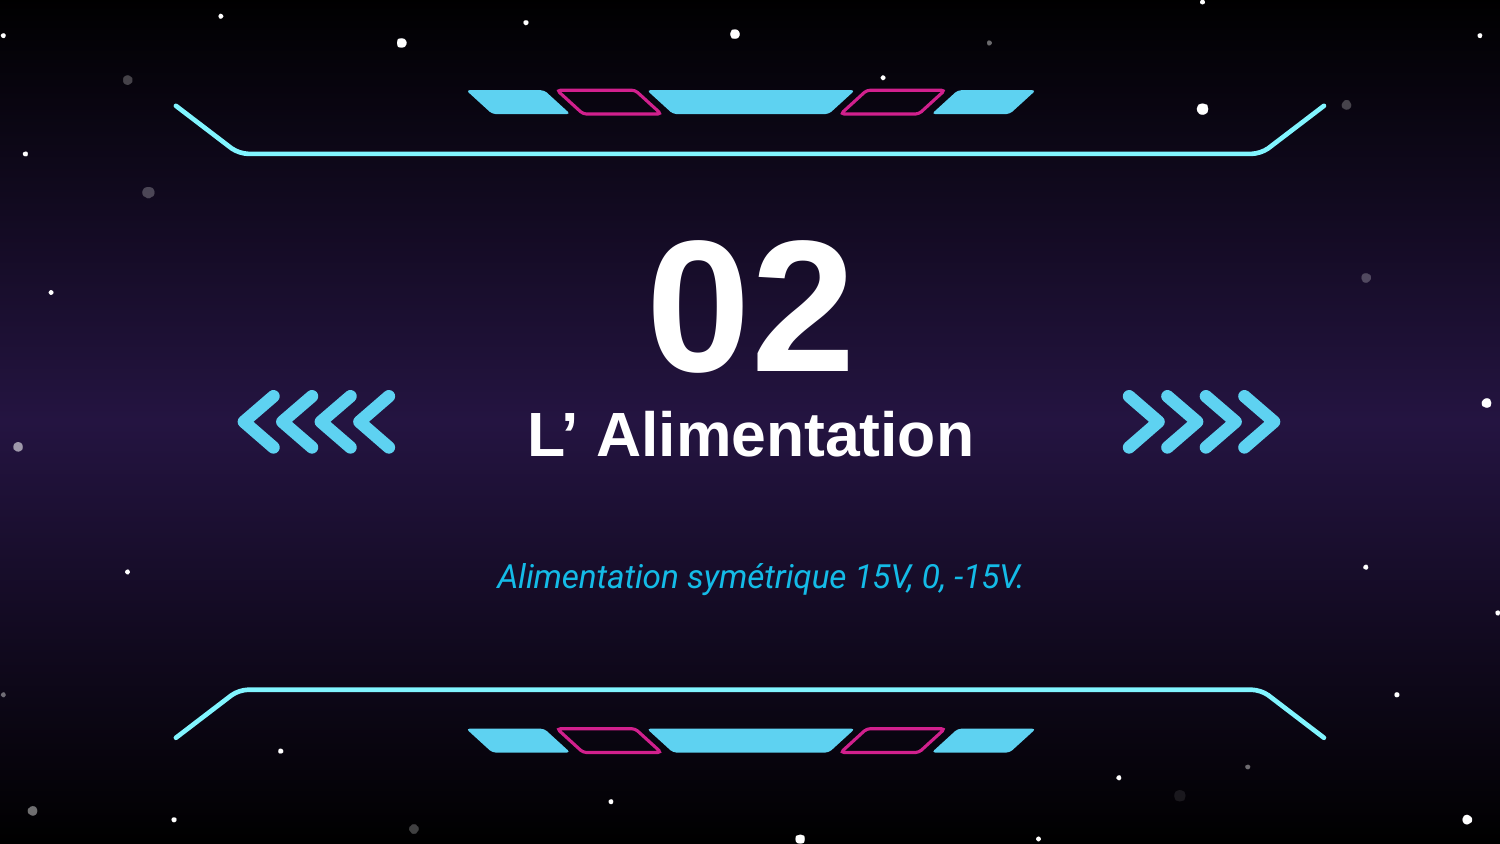

02
# L’ Alimentation

Alimentation symétrique 15V, 0, -15V.